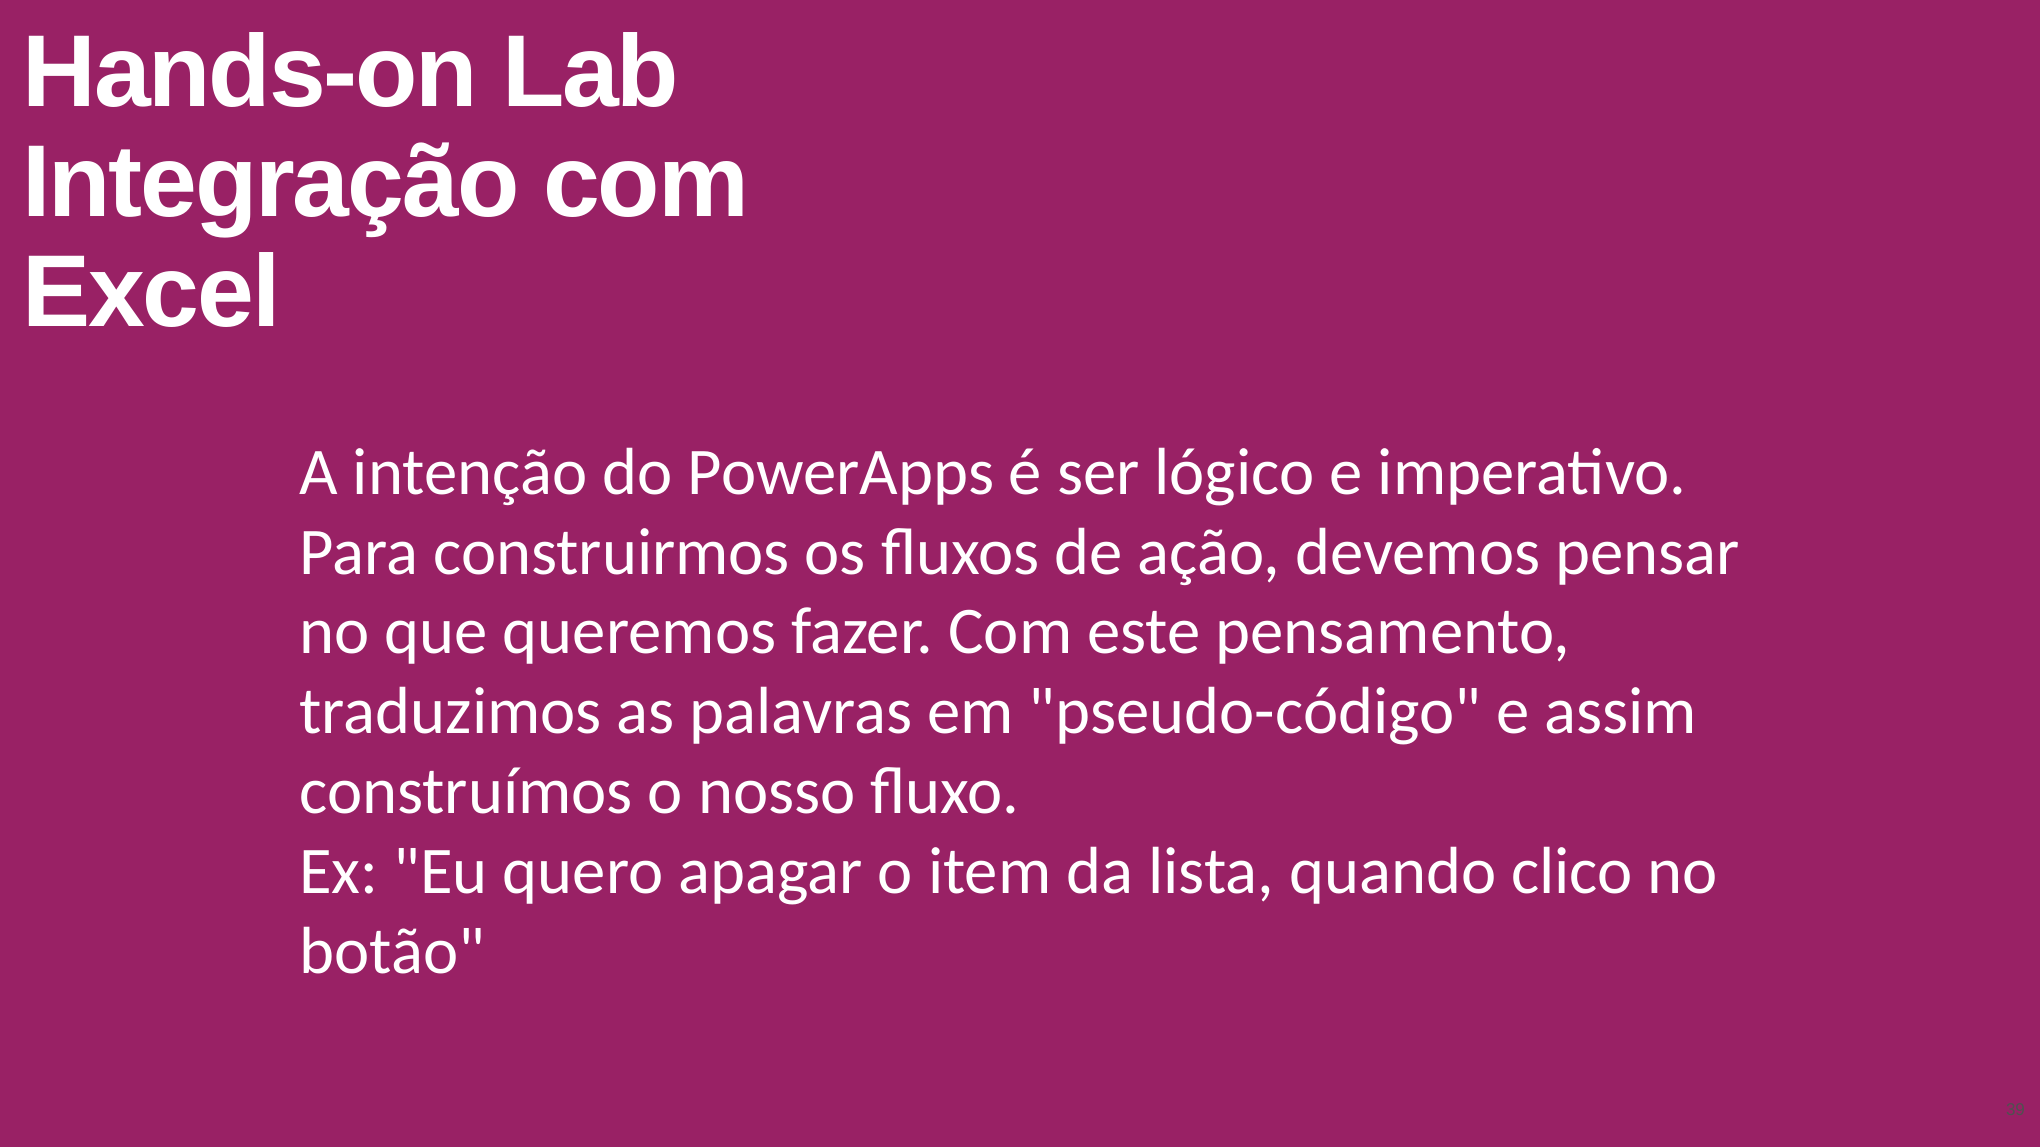

Hands-on Lab
Integração com Excel
A intenção do PowerApps é ser lógico e imperativo. Para construirmos os fluxos de ação, devemos pensar no que queremos fazer. Com este pensamento, traduzimos as palavras em "pseudo-código" e assim construímos o nosso fluxo.
Ex: "Eu quero apagar o item da lista, quando clico no botão"
39